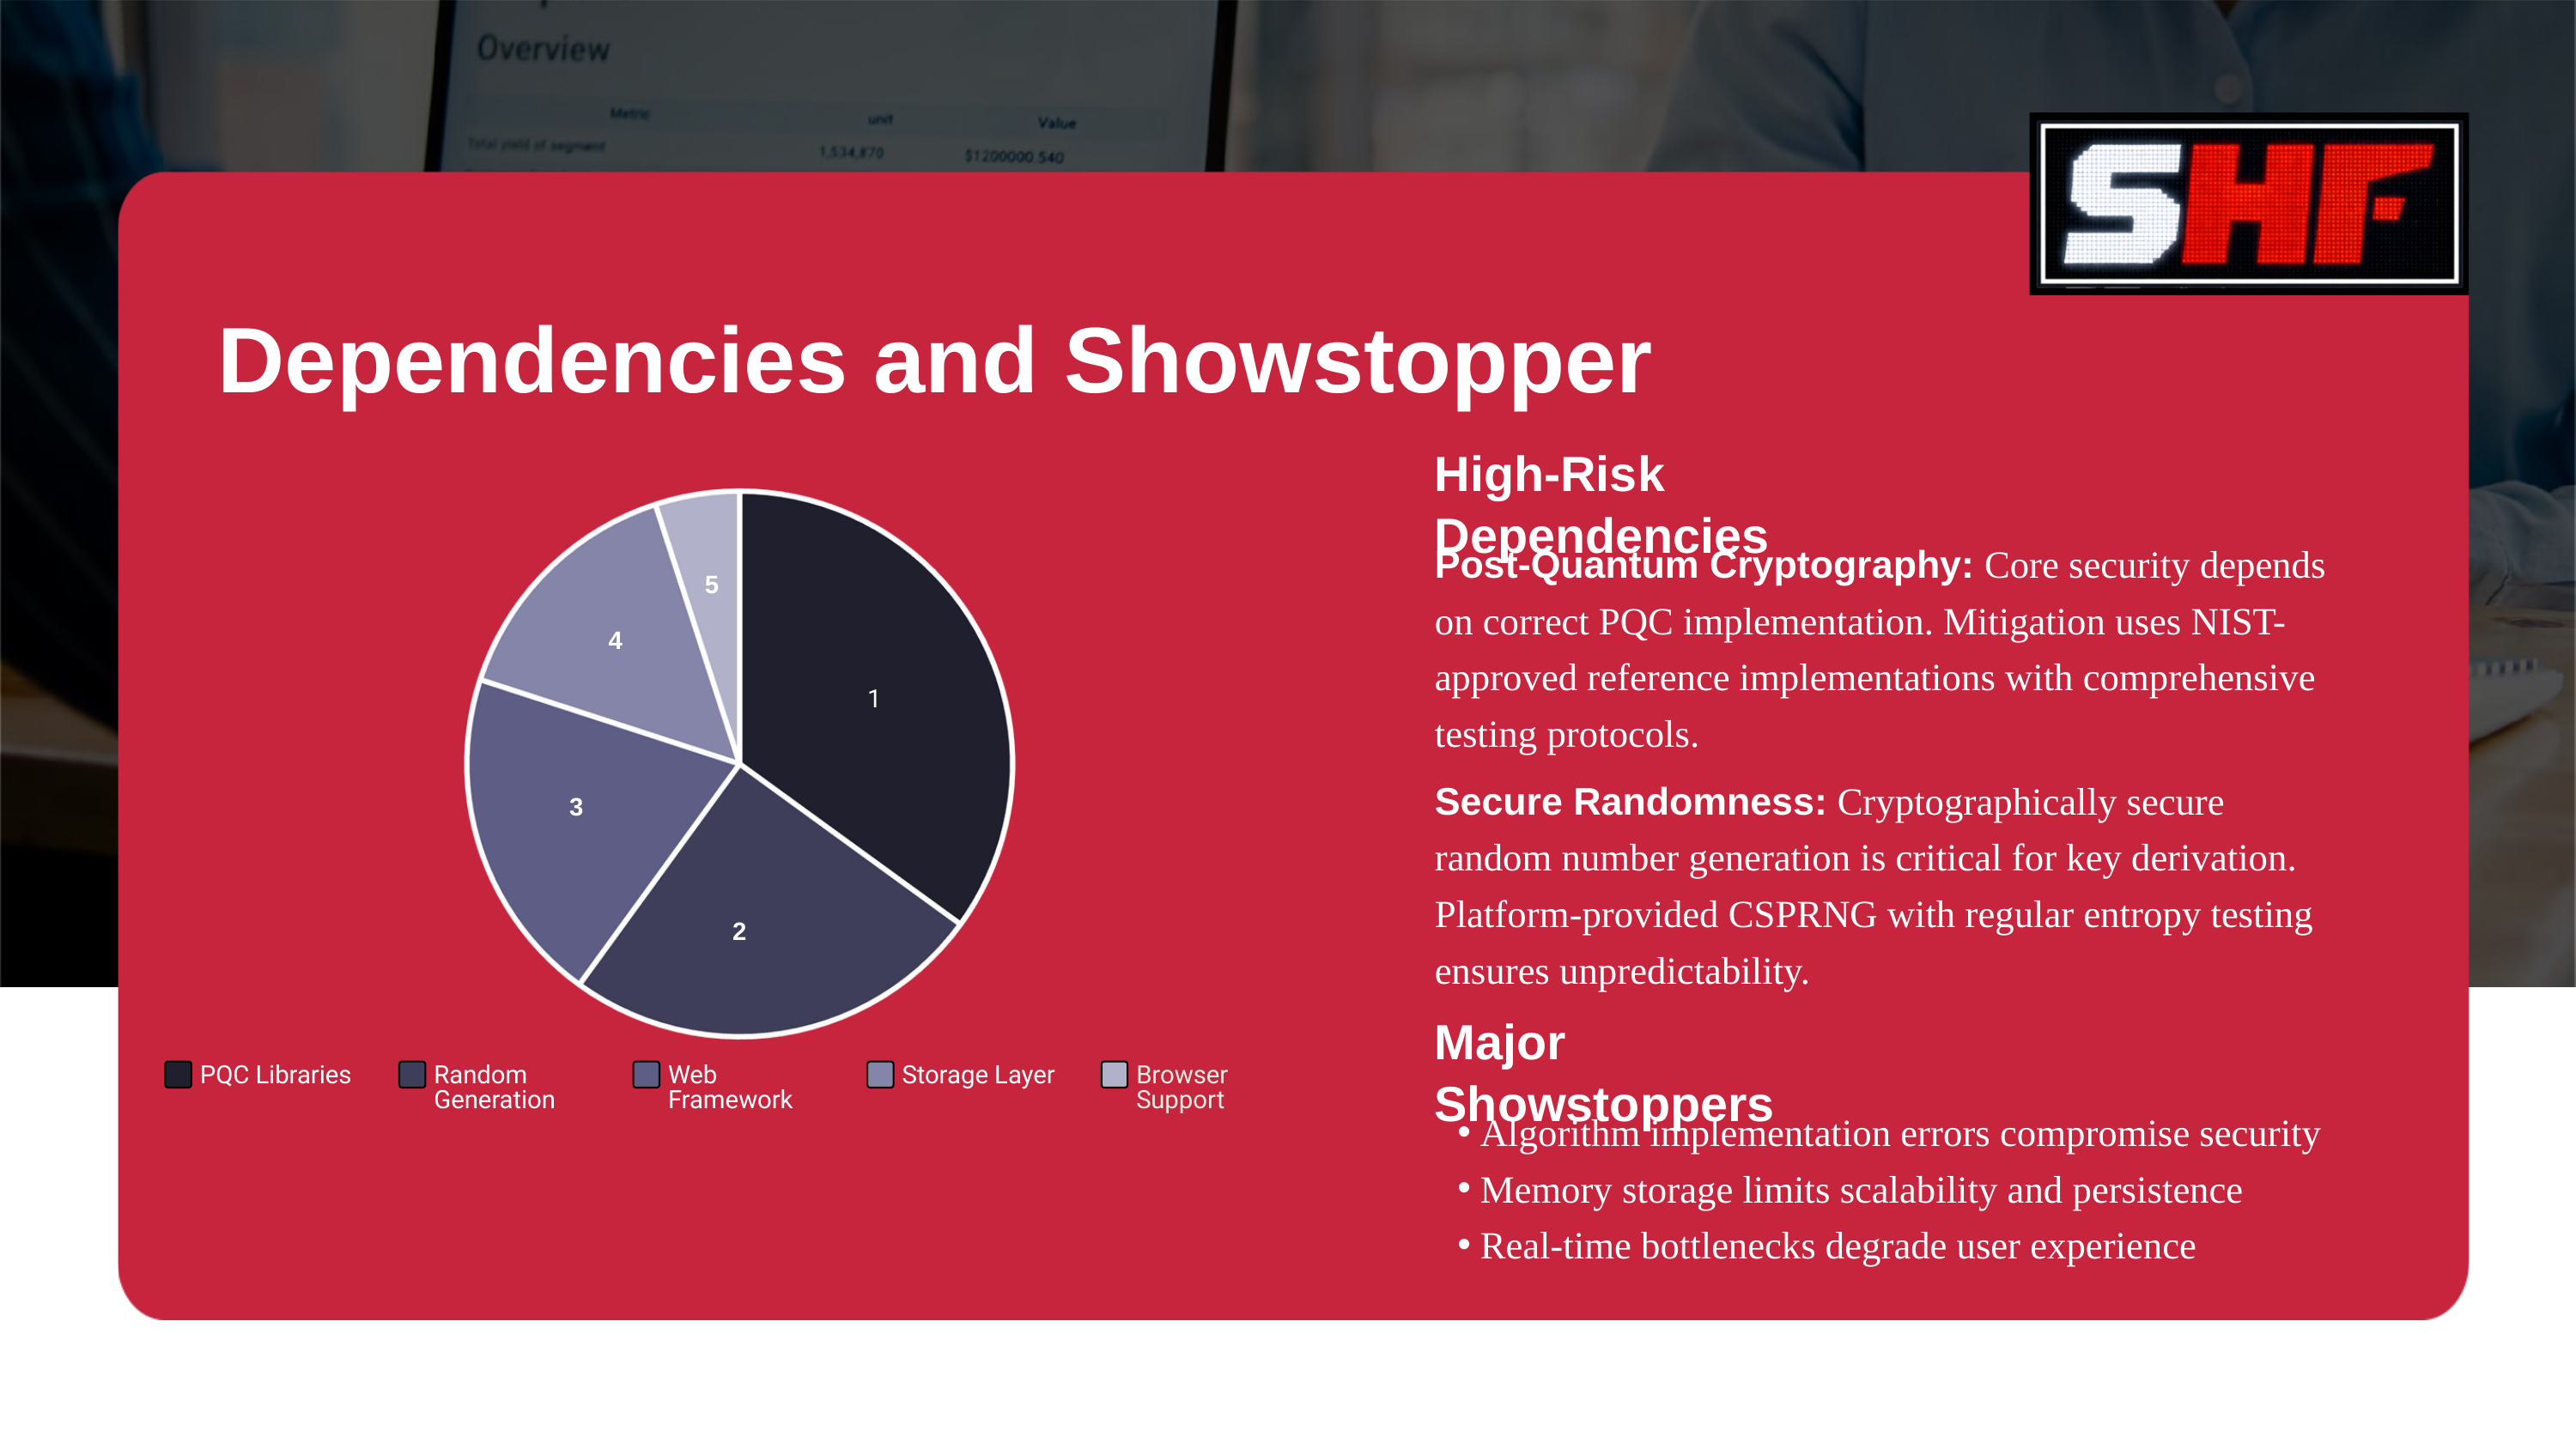

Dependencies and Showstopper
High-Risk Dependencies

PQC Libraries
Random Generation
Web Framework
Storage Layer
Browser Support
Post-Quantum Cryptography: Core security depends on correct PQC implementation. Mitigation uses NIST-approved reference implementations with comprehensive testing protocols.
5
4
1
Secure Randomness: Cryptographically secure random number generation is critical for key derivation. Platform-provided CSPRNG with regular entropy testing ensures unpredictability.
3
2
Major Showstoppers
Algorithm implementation errors compromise security
Memory storage limits scalability and persistence
Real-time bottlenecks degrade user experience